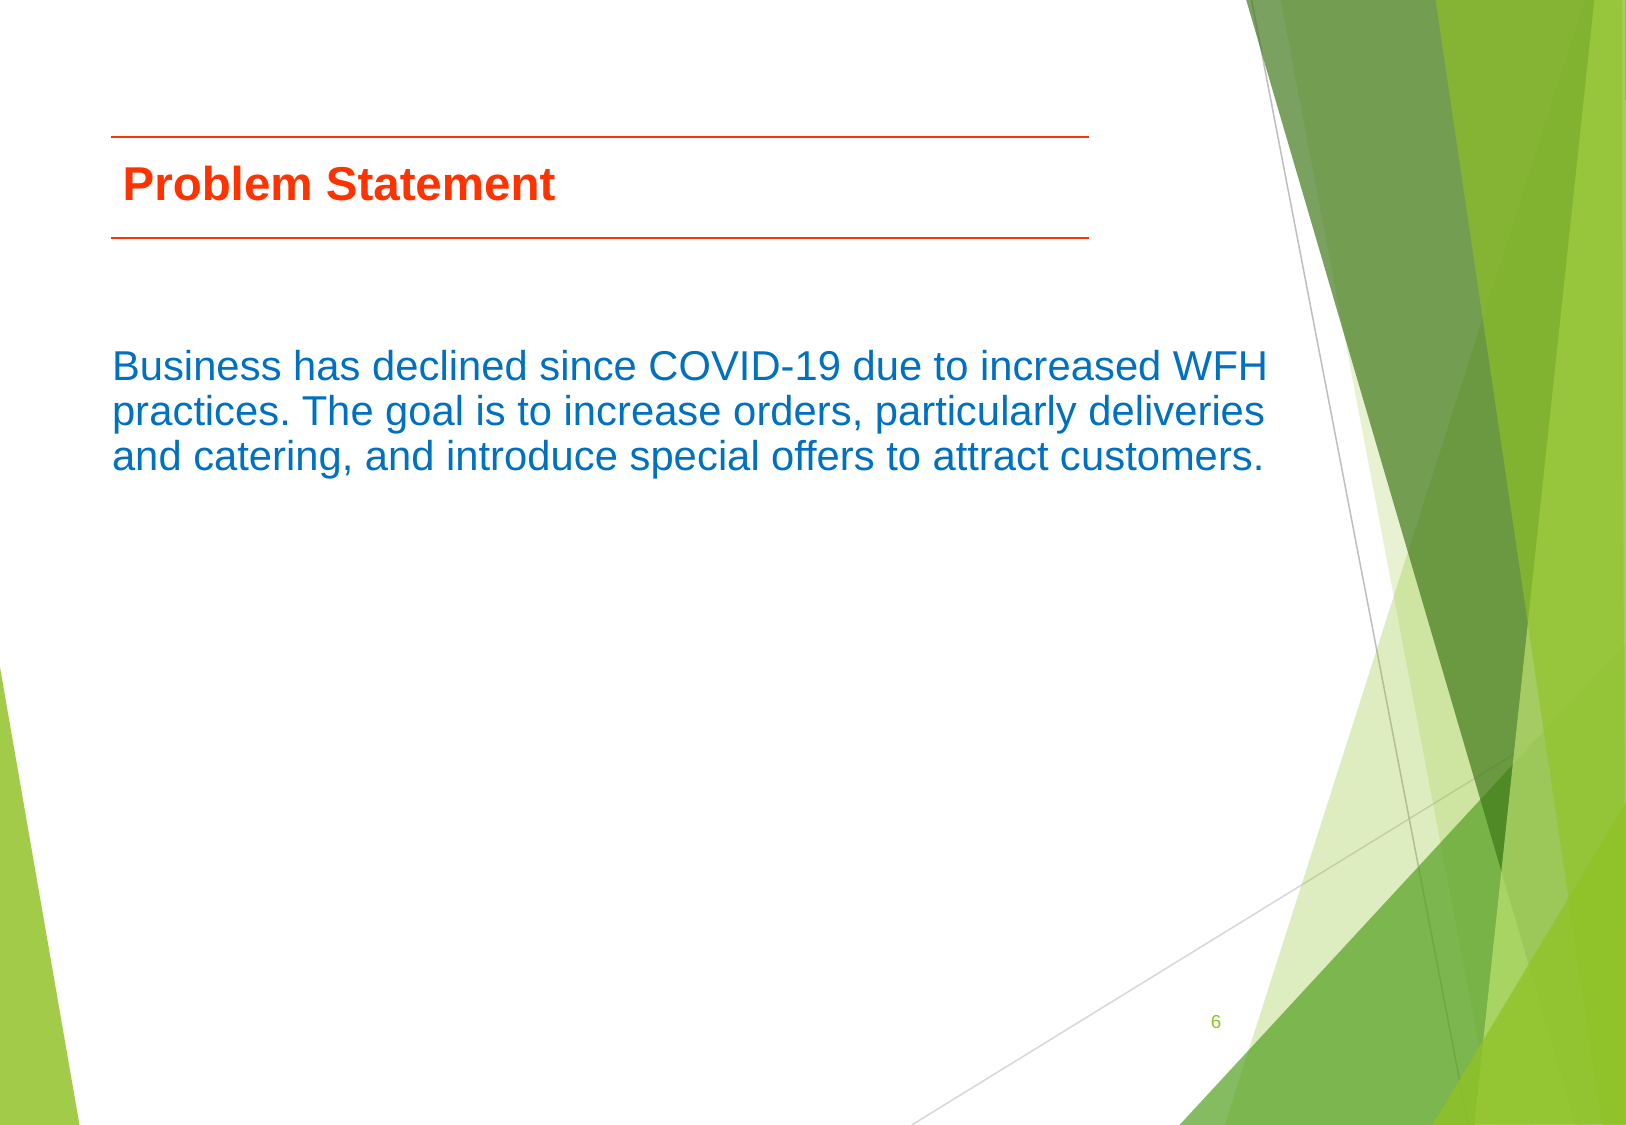

Problem Statement
Business has declined since COVID-19 due to increased WFH practices. The goal is to increase orders, particularly deliveries and catering, and introduce special offers to attract customers.
6